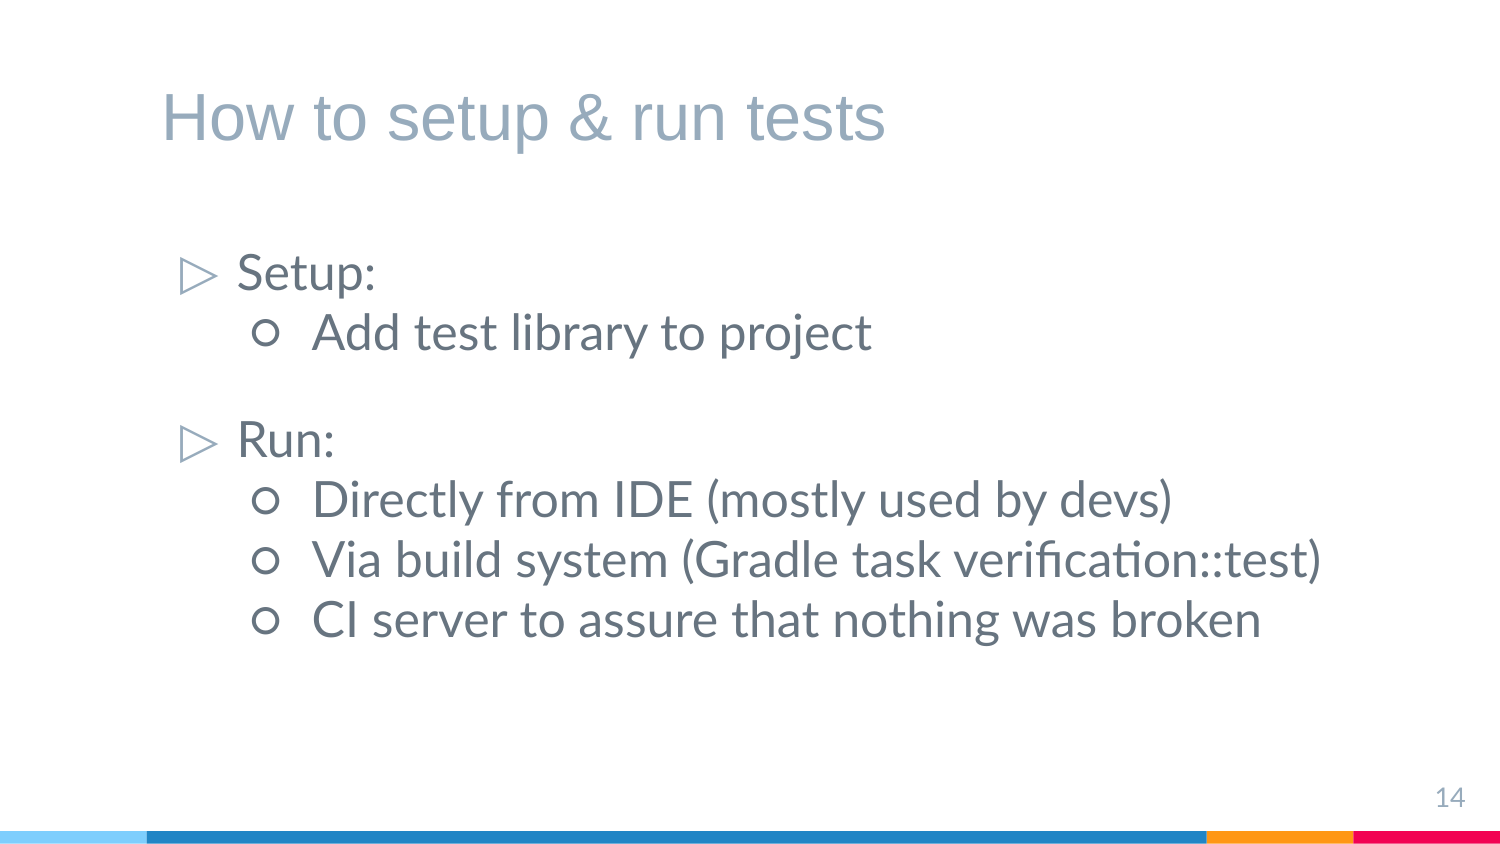

# How to setup & run tests
Setup:
Add test library to project

Run:
Directly from IDE (mostly used by devs)
Via build system (Gradle task verification::test)
CI server to assure that nothing was broken
14